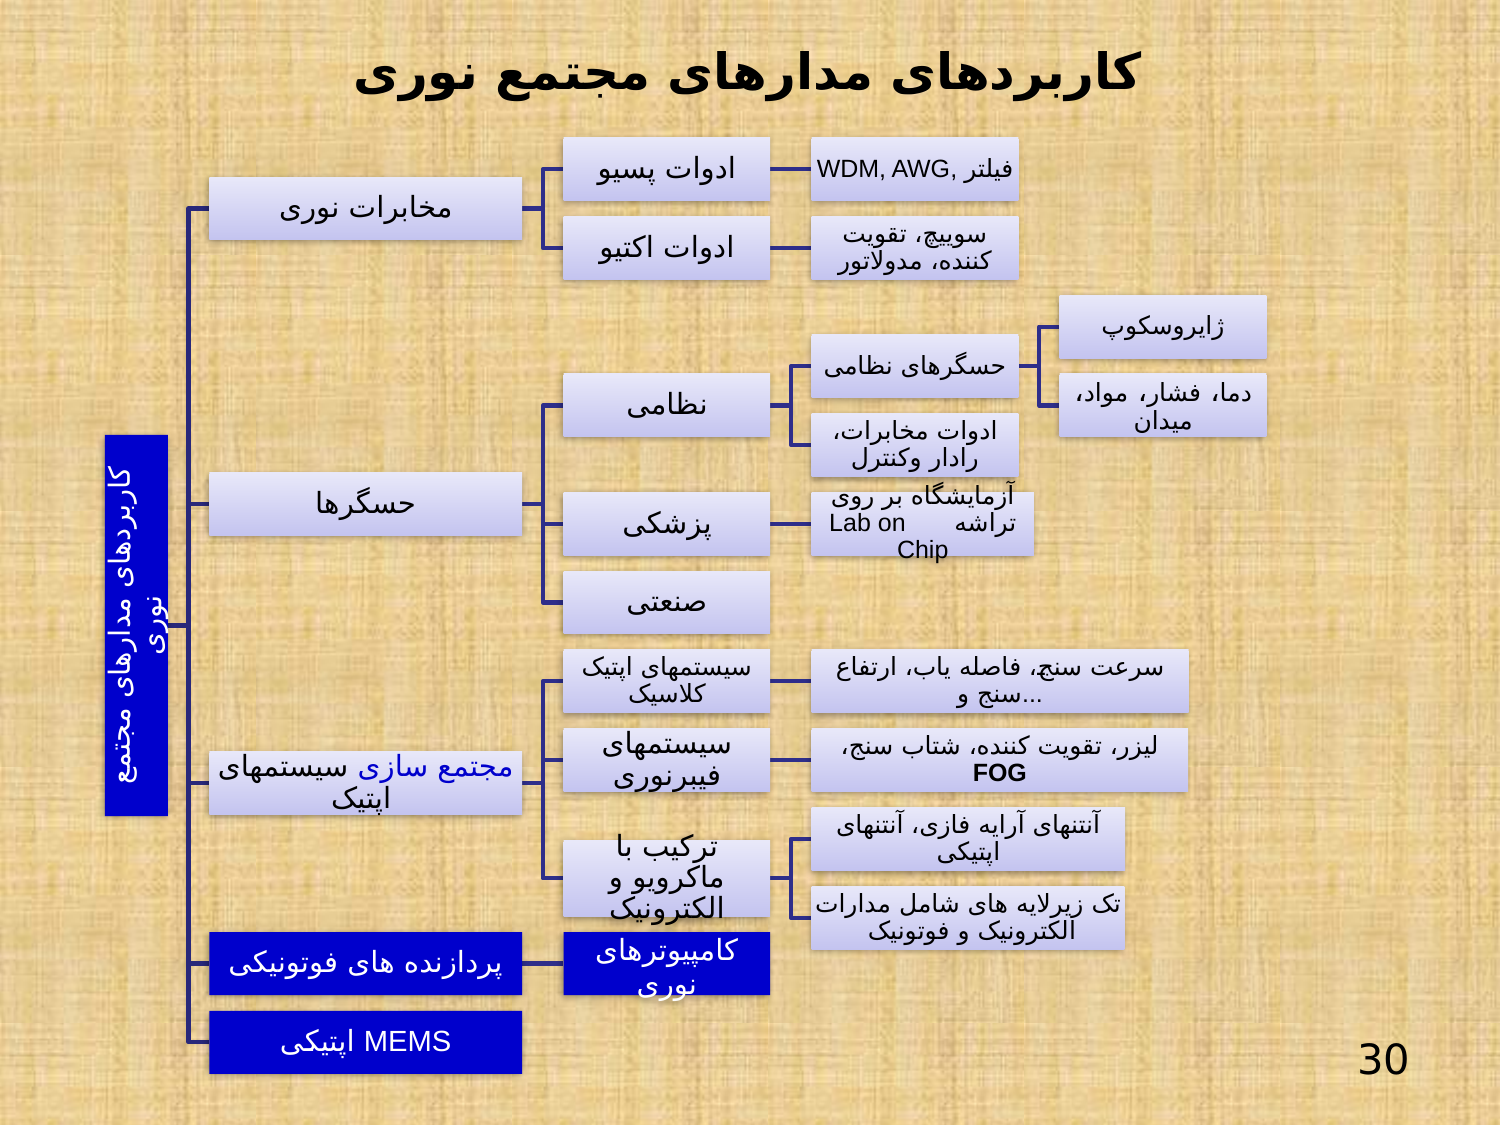

# کاربردهای مدارهای مجتمع نوری

کاربردهای مدارهای مجتمع نوری
مخابرات نوری
ادوات پسیو
WDM, AWG, فیلتر
ادوات اکتیو
سوییچ، تقویت کننده، مدولاتور
حسگرها
نظامی
حسگرهای نظامی
ژایروسکوپ
دما، فشار، مواد، میدان
ادوات مخابرات، رادار وکنترل
پزشکی
آزمایشگاه بر روی تراشه      Lab on Chip
صنعتی
مجتمع سازی سیستمهای اپتیک
سیستمهای اپتیک کلاسیک
سرعت سنج، فاصله یاب، ارتفاع سنج و...
سیستمهای فیبرنوری
لیزر، تقویت کننده، شتاب سنج، FOG
ترکیب با ماکرویو و الکترونیک
آنتنهای آرایه فازی، آنتنهای اپتیکی
تک زیرلایه های شامل مدارات الکترونیک و فوتونیک
پردازنده های فوتونیکی
کامپیوترهای نوری
MEMS اپتیکی
30